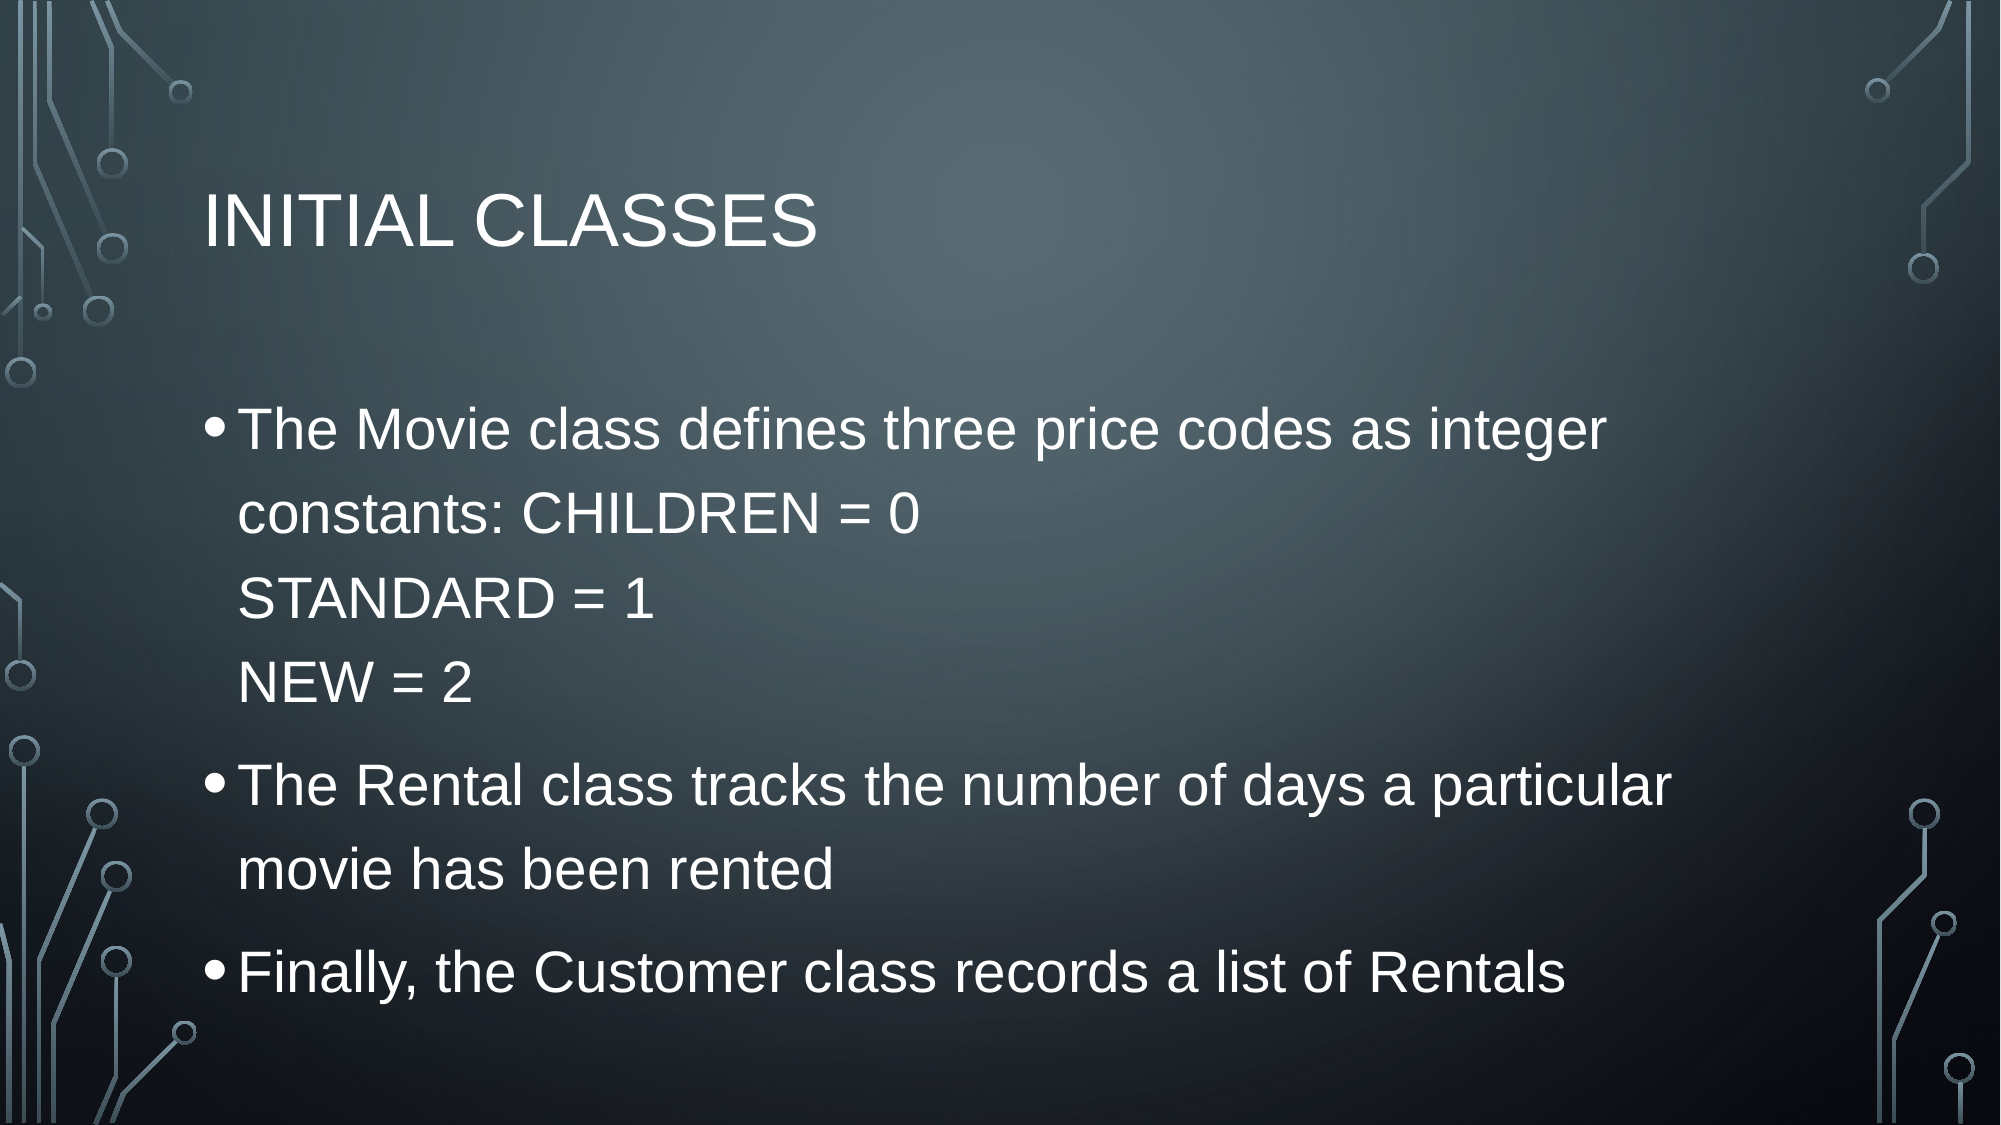

# Initial classes
The Movie class defines three price codes as integer constants: CHILDREN = 0
STANDARD = 1
NEW = 2
The Rental class tracks the number of days a particular movie has been rented
Finally, the Customer class records a list of Rentals